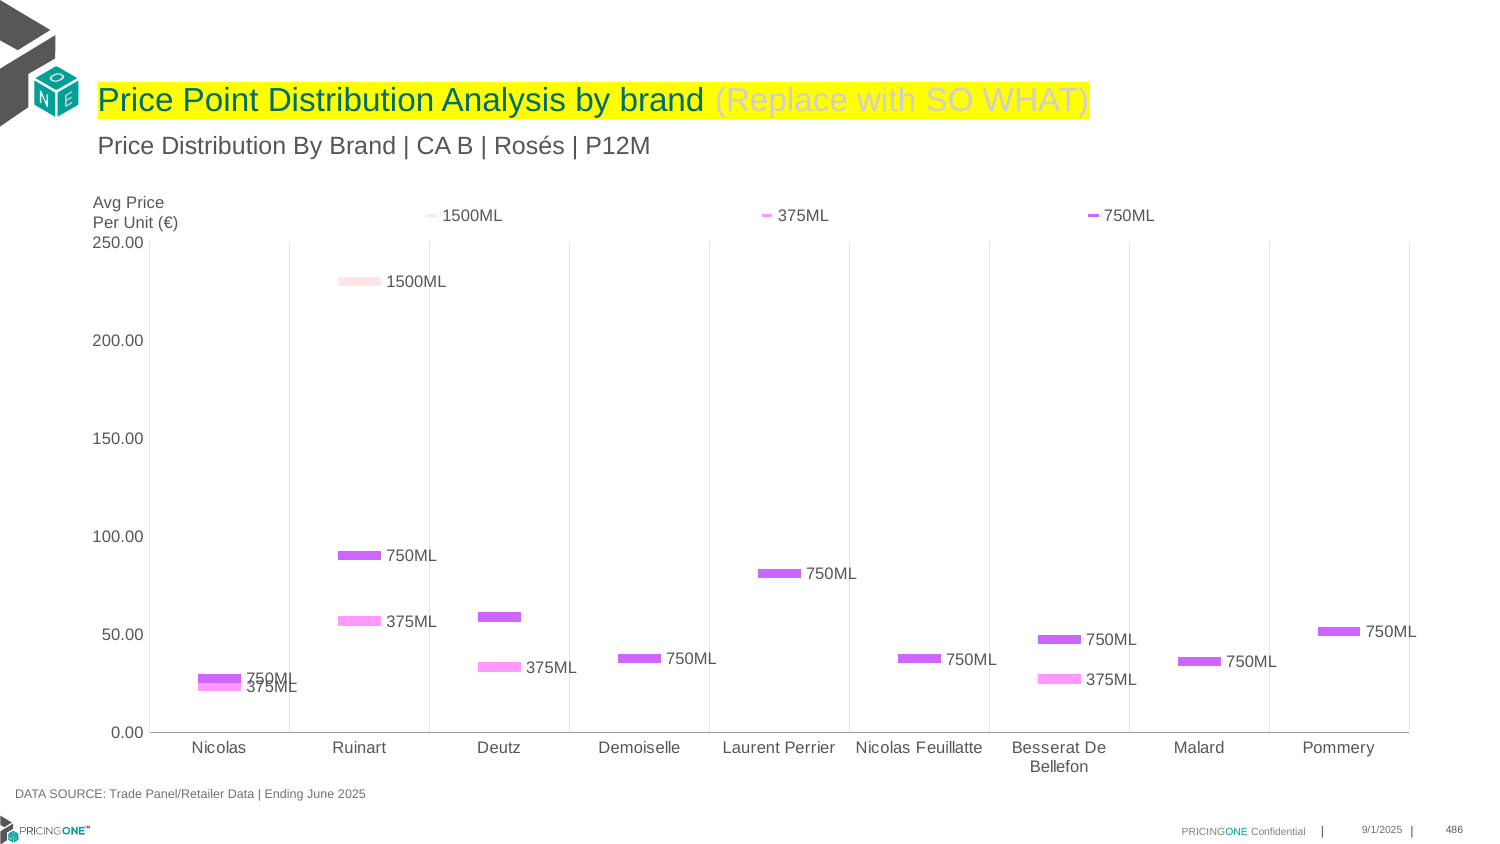

# Price Point Distribution Analysis by brand (Replace with SO WHAT)
Price Distribution By Brand | CA B | Rosés | P12M

### Chart

| Category | 1500ML | 375ML | 750ML |
|---|---|---|---|
| Nicolas | None | 23.4843 | 27.4849 |
| Ruinart | 229.6944 | 56.7246 | 90.2816 |
| Deutz | None | 33.3649 | 58.8441 |
| Demoiselle | None | None | 37.6539 |
| Laurent Perrier | None | None | 80.9169 |
| Nicolas Feuillatte | None | None | 37.5413 |
| Besserat De Bellefon | None | 27.2152 | 47.4043 |
| Malard | None | None | 36.272 |
| Pommery | None | None | 51.5321 |
Avg Price
Per Unit (€)
DATA SOURCE: Trade Panel/Retailer Data | Ending June 2025
9/1/2025
486